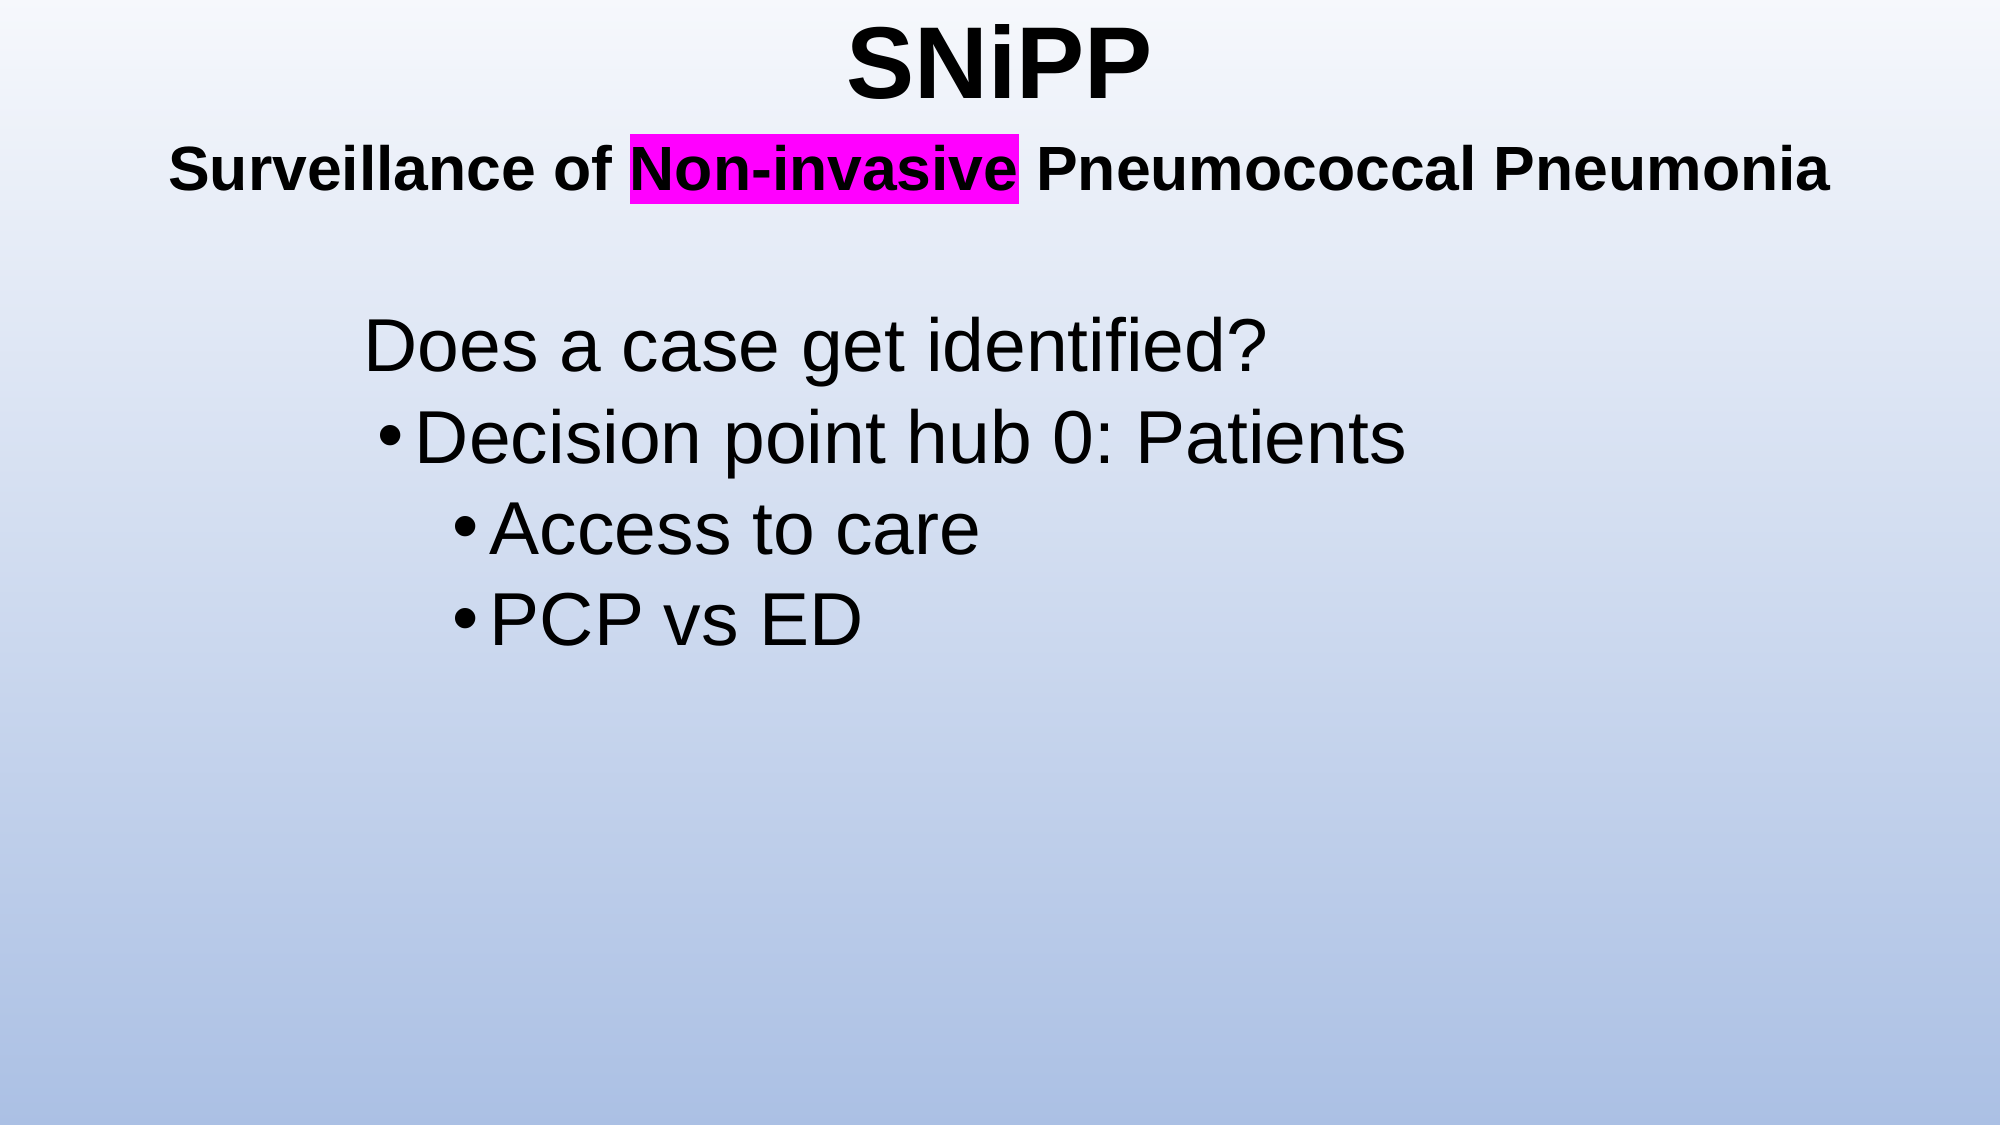

# SNiPP
Surveillance of Non-invasive Pneumococcal Pneumonia
             Does a case get identified?
Decision point hub 0: Patients
Access to care
PCP vs ED